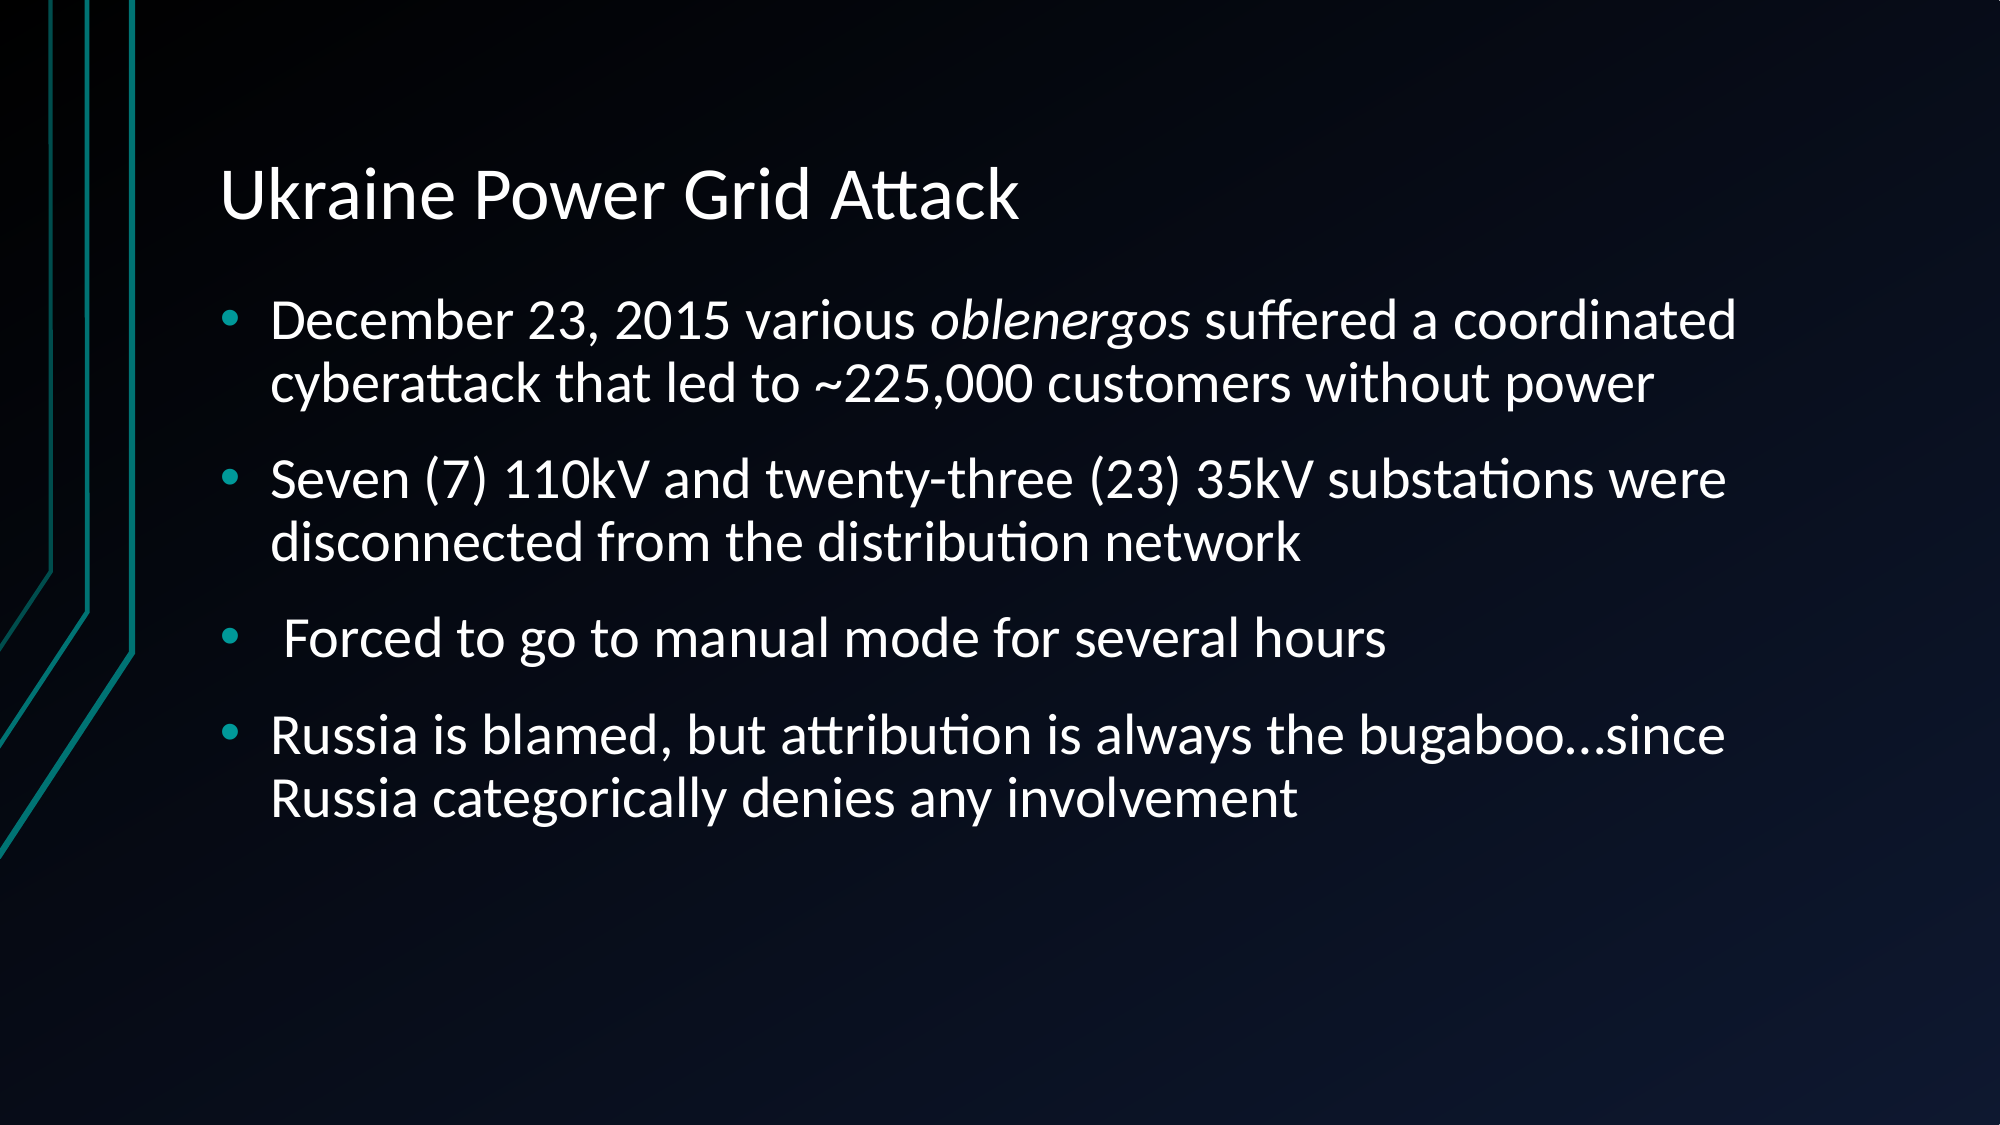

# Ukraine Power Grid Attack
December 23, 2015 various oblenergos suffered a coordinated cyberattack that led to ~225,000 customers without power
Seven (7) 110kV and twenty-three (23) 35kV substations were disconnected from the distribution network
 Forced to go to manual mode for several hours
Russia is blamed, but attribution is always the bugaboo…since Russia categorically denies any involvement